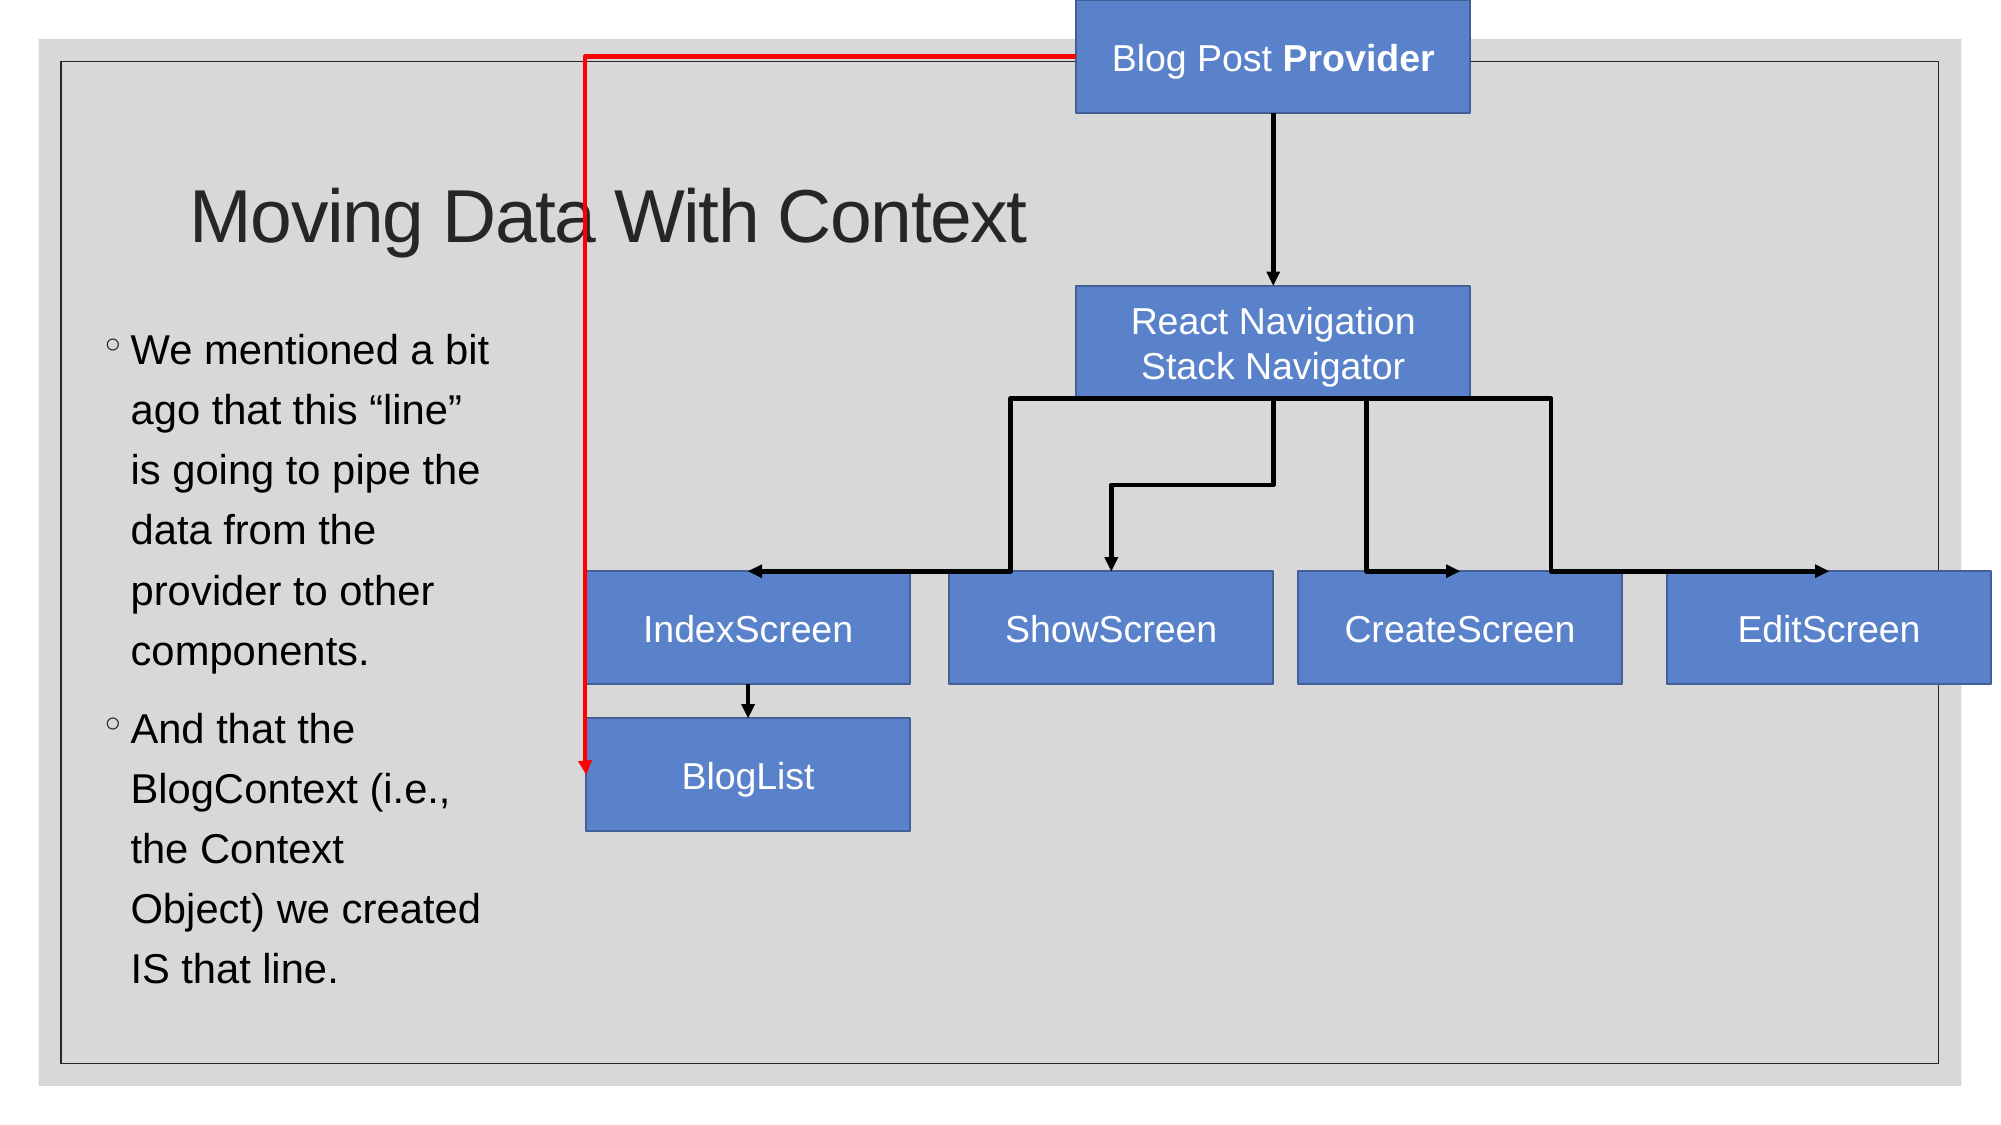

Blog Post Provider
React Navigation Stack Navigator
EditScreen
CreateScreen
ShowScreen
IndexScreen
BlogList
# Moving Data With Context
We mentioned a bit ago that this “line” is going to pipe the data from the provider to other components.
And that the BlogContext (i.e., the Context Object) we created IS that line.